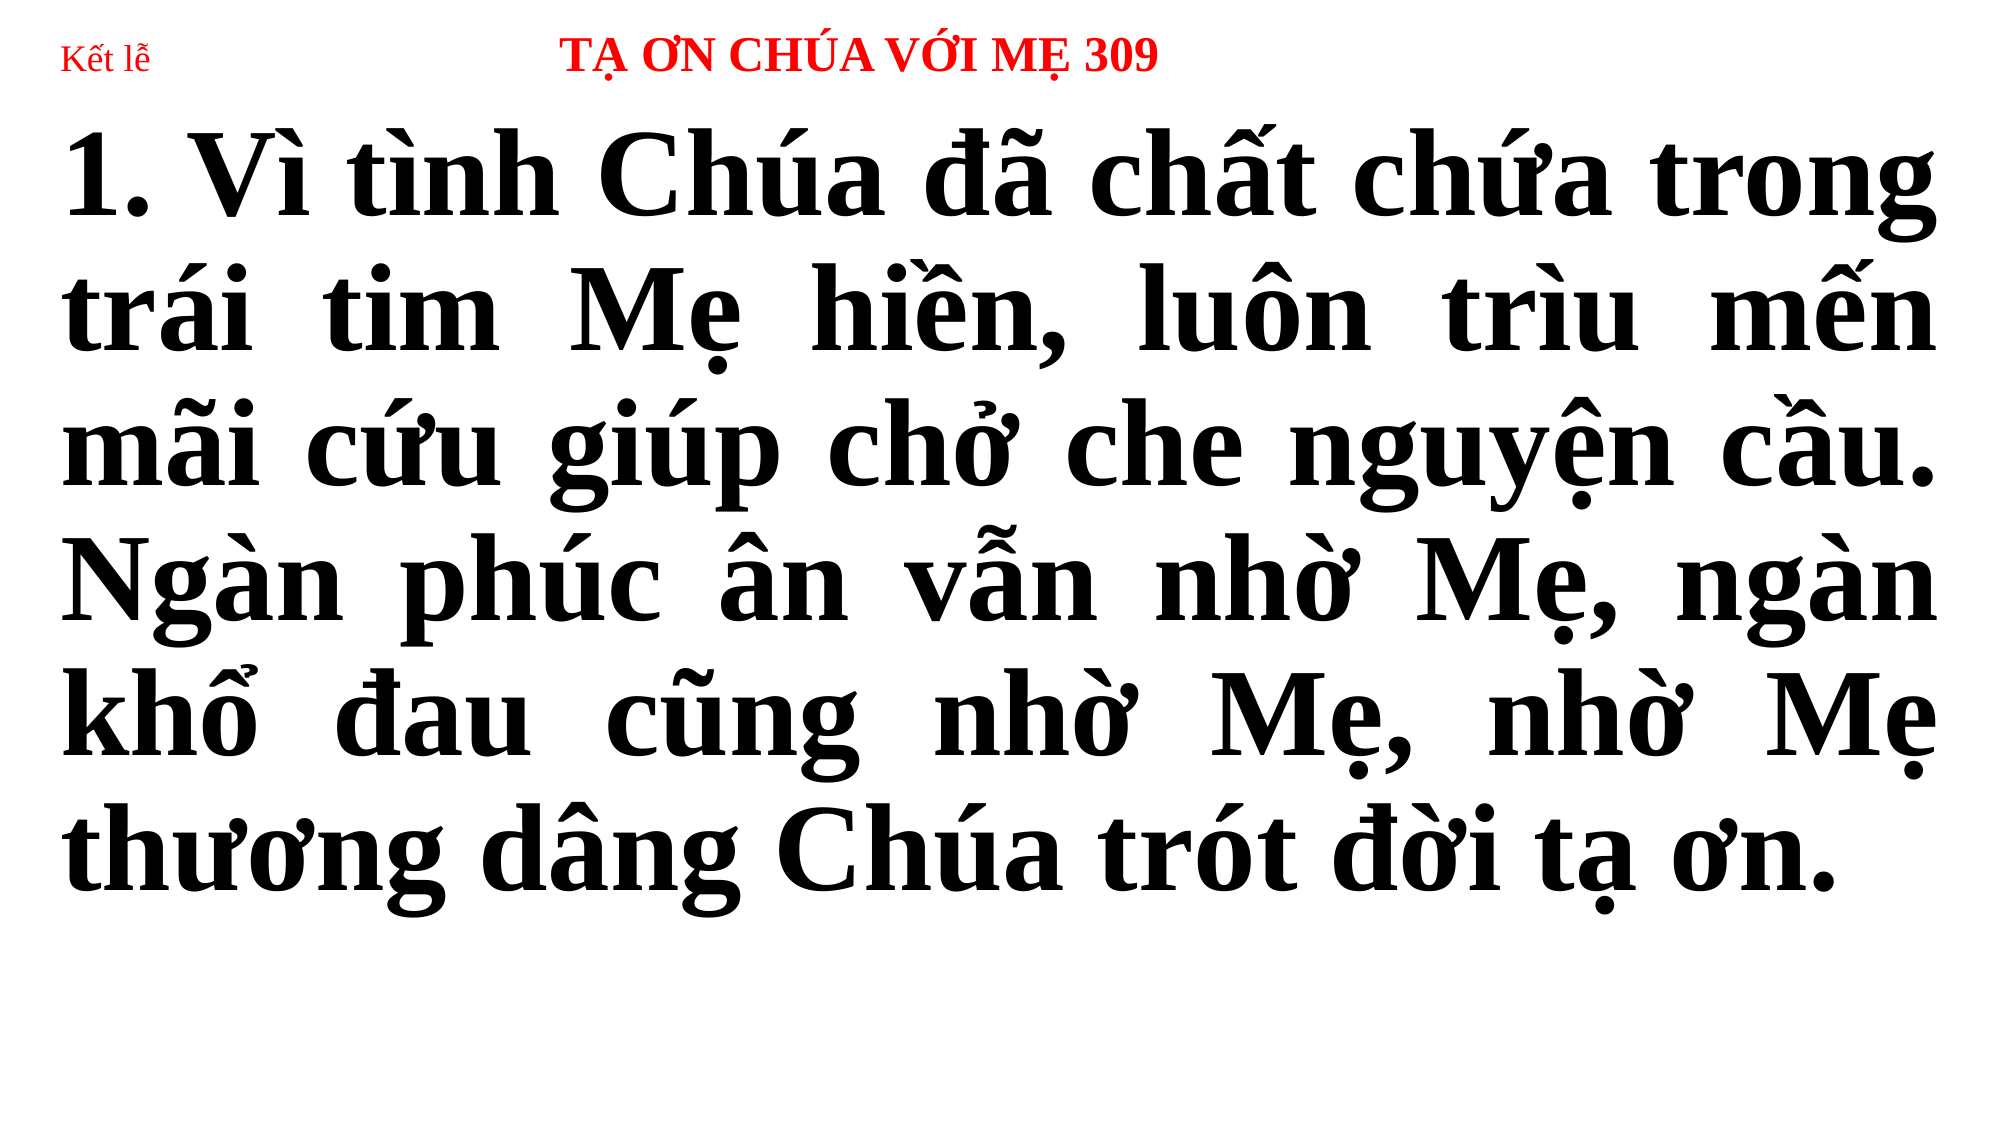

# Kết lễ                                           TẠ ƠN CHÚA VỚI MẸ 309
1. Vì tình Chúa đã chất chứa trong trái tim Mẹ hiền, luôn trìu mến mãi cứu giúp chở che nguyện cầu. Ngàn phúc ân vẫn nhờ Mẹ, ngàn khổ đau cũng nhờ Mẹ, nhờ Mẹ thương dâng Chúa trót đời tạ ơn.